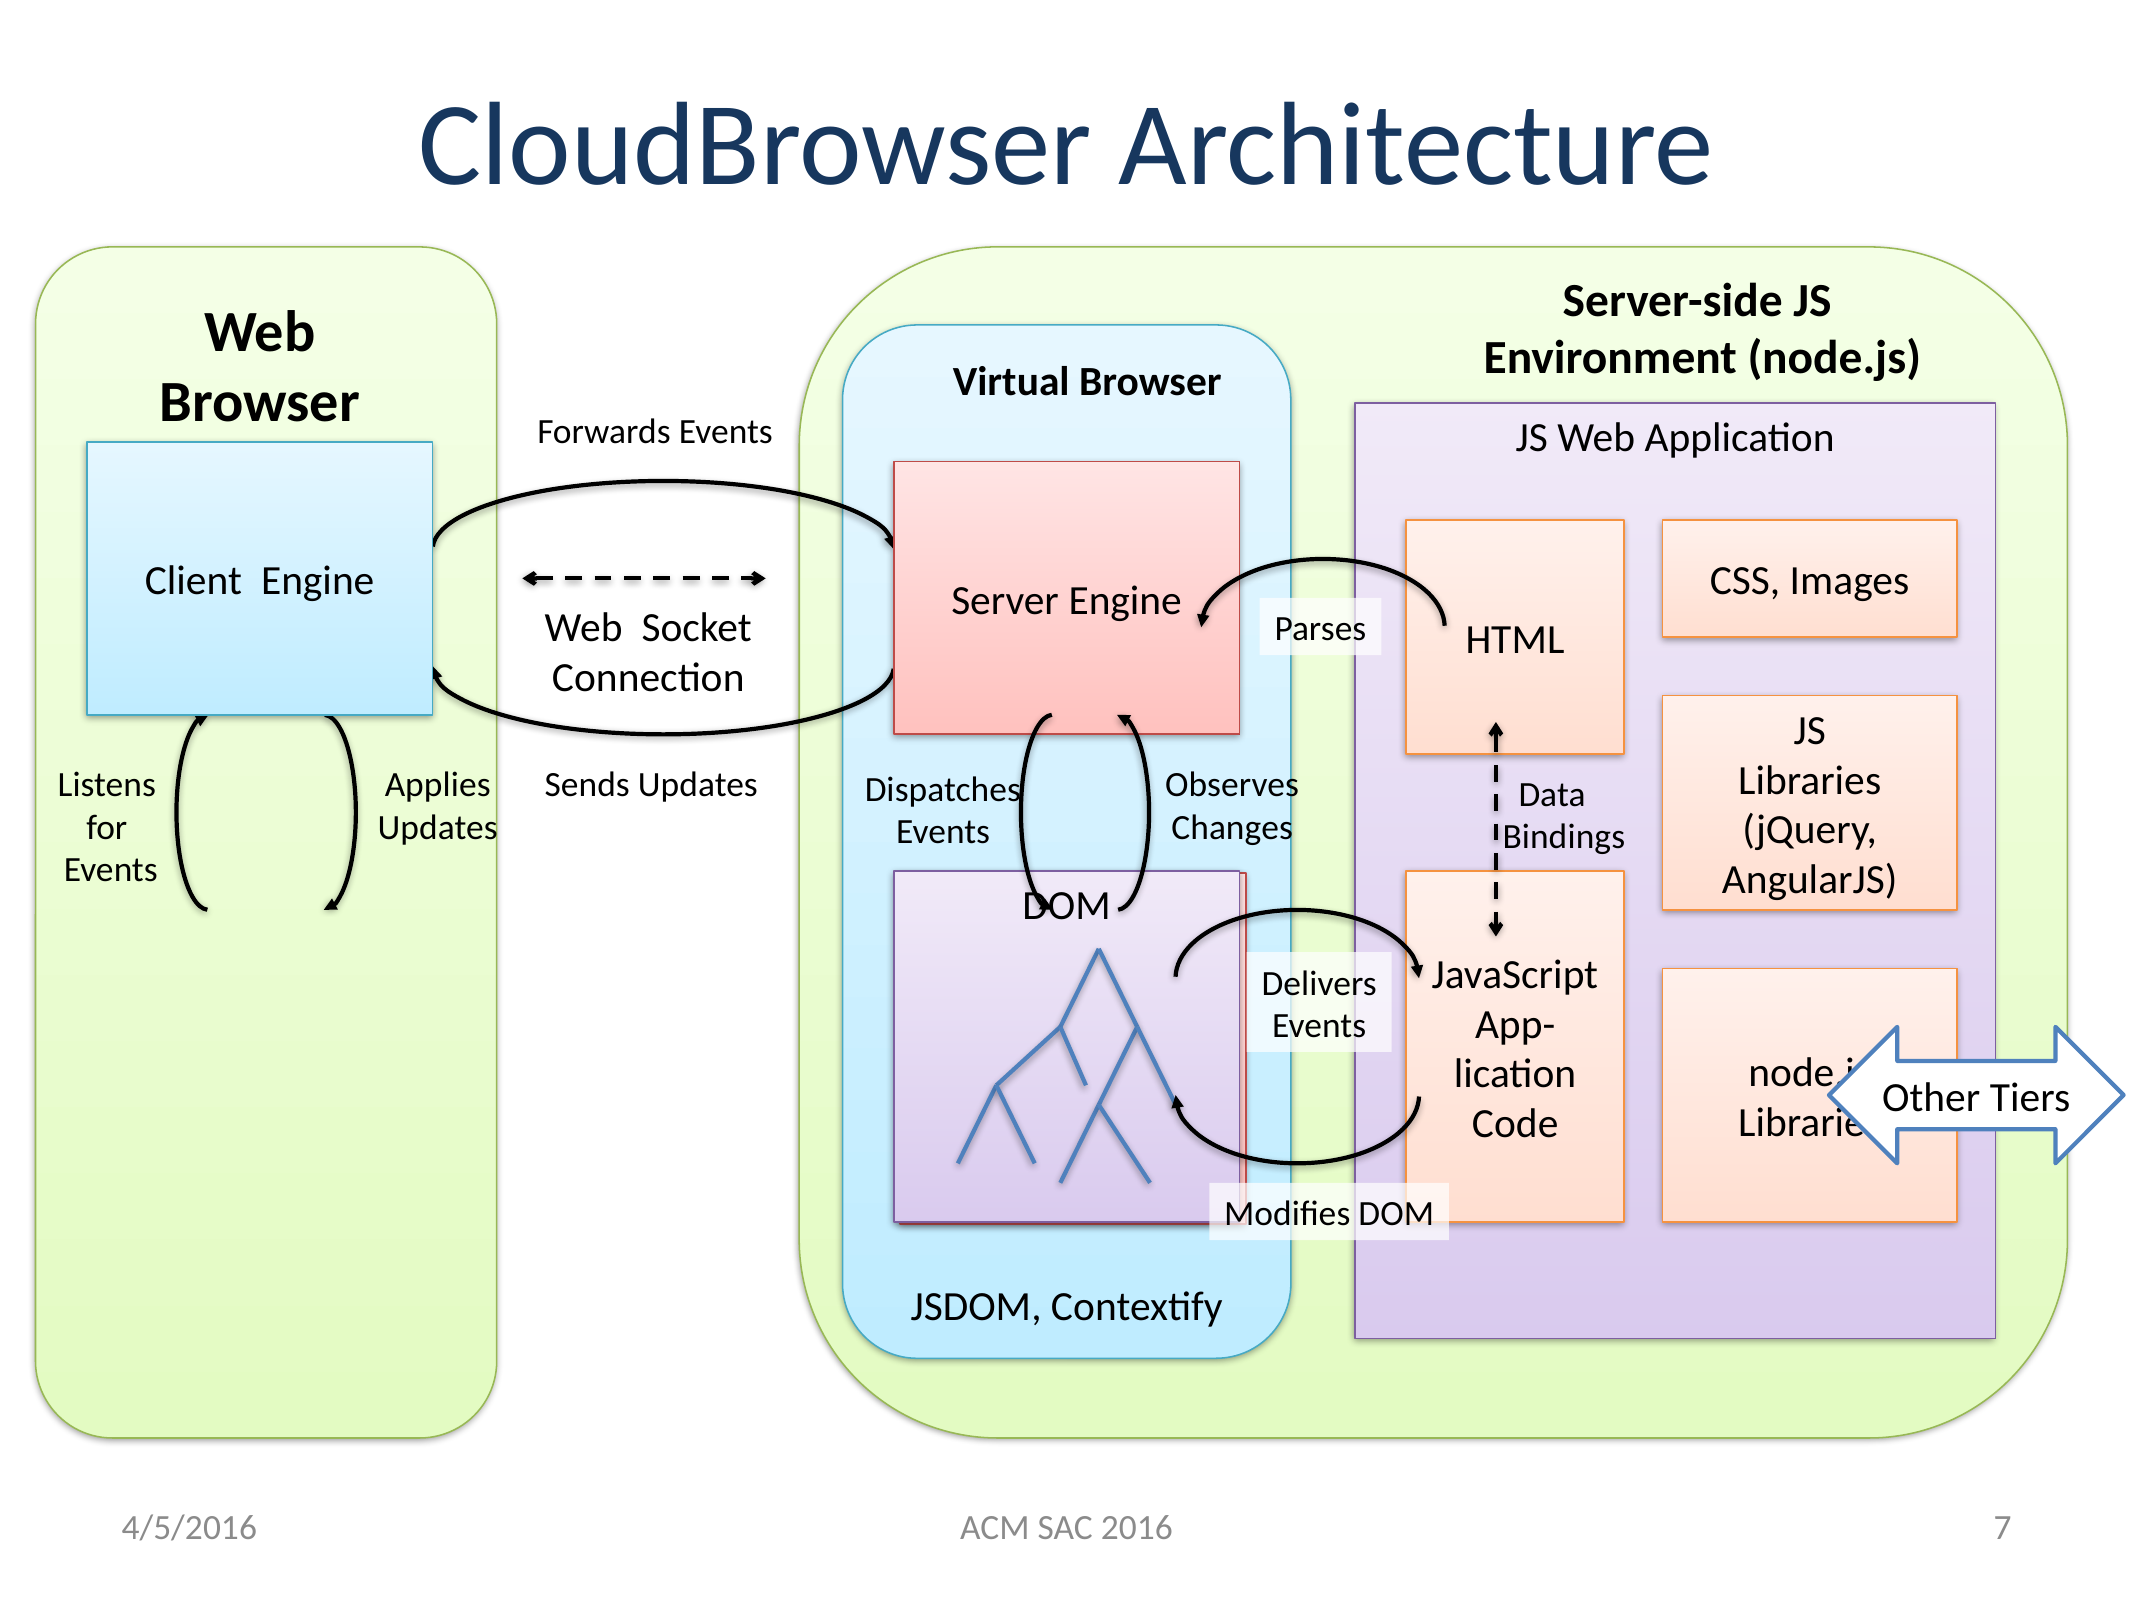

# CloudBrowser Architecture

Web Browser

Server-side JS
Environment (node.js)
JSDOM, Contextify
Virtual Browser

Forwards Events
JS Web Application
HTML
CSS, Images
JS
Libraries (jQuery, AngularJS)
JavaScript
App-
lication Code
node.js
Libraries
Client  Engine
Server Engine

Parses
Web  Socket
Connection

Sends Updates

Applies
Updates

Dispatches
Events

Observes
Changes

Listens
for
Events
Data    Bindings
DOM
DOM

Delivers
Events
Other Tiers

Modifies DOM
4/5/2016
ACM SAC 2016
7